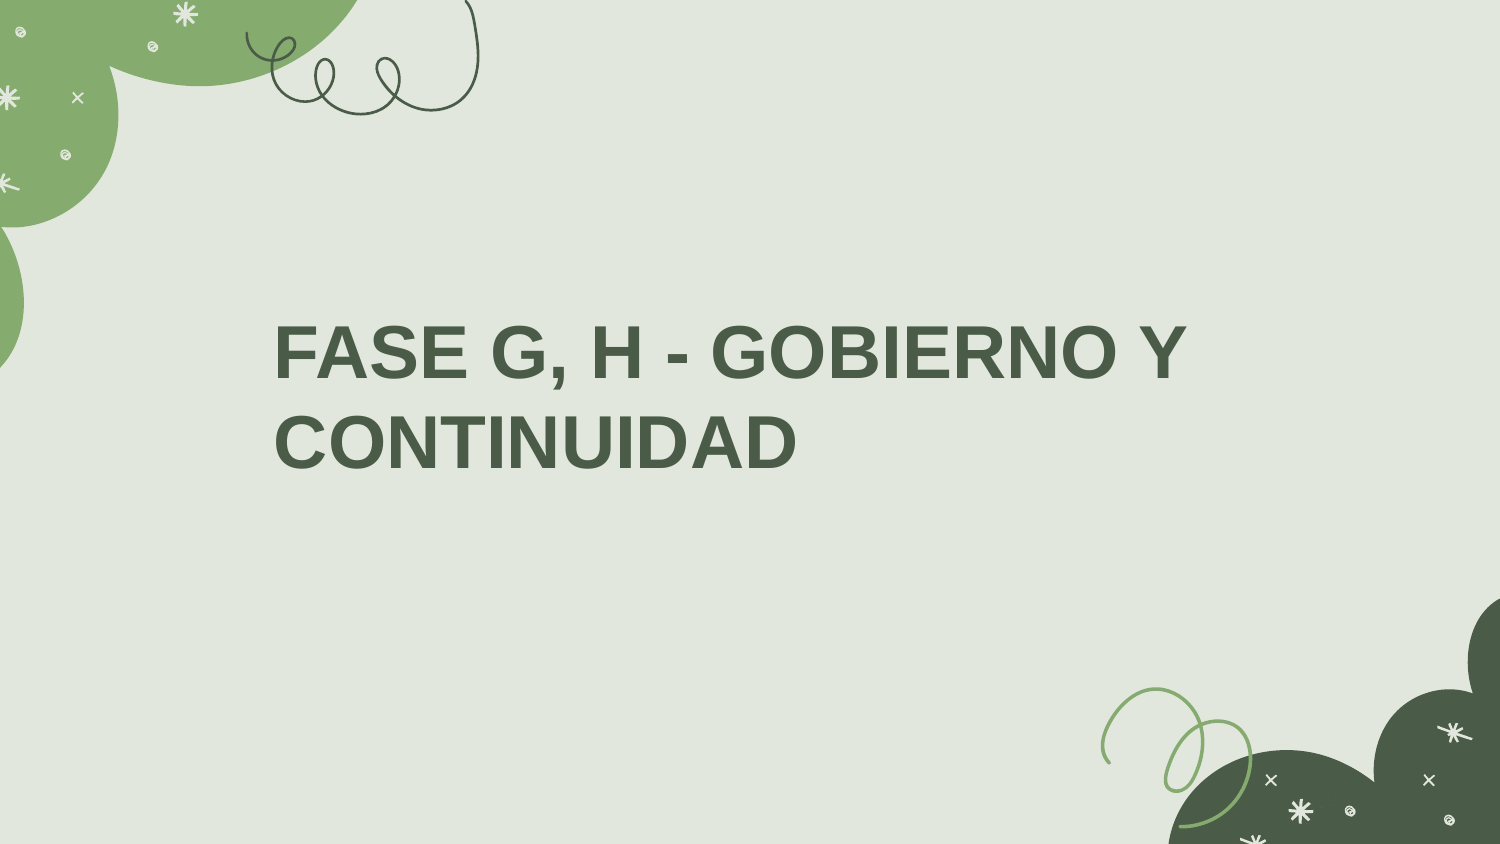

# FASE G, H - GOBIERNO Y CONTINUIDAD